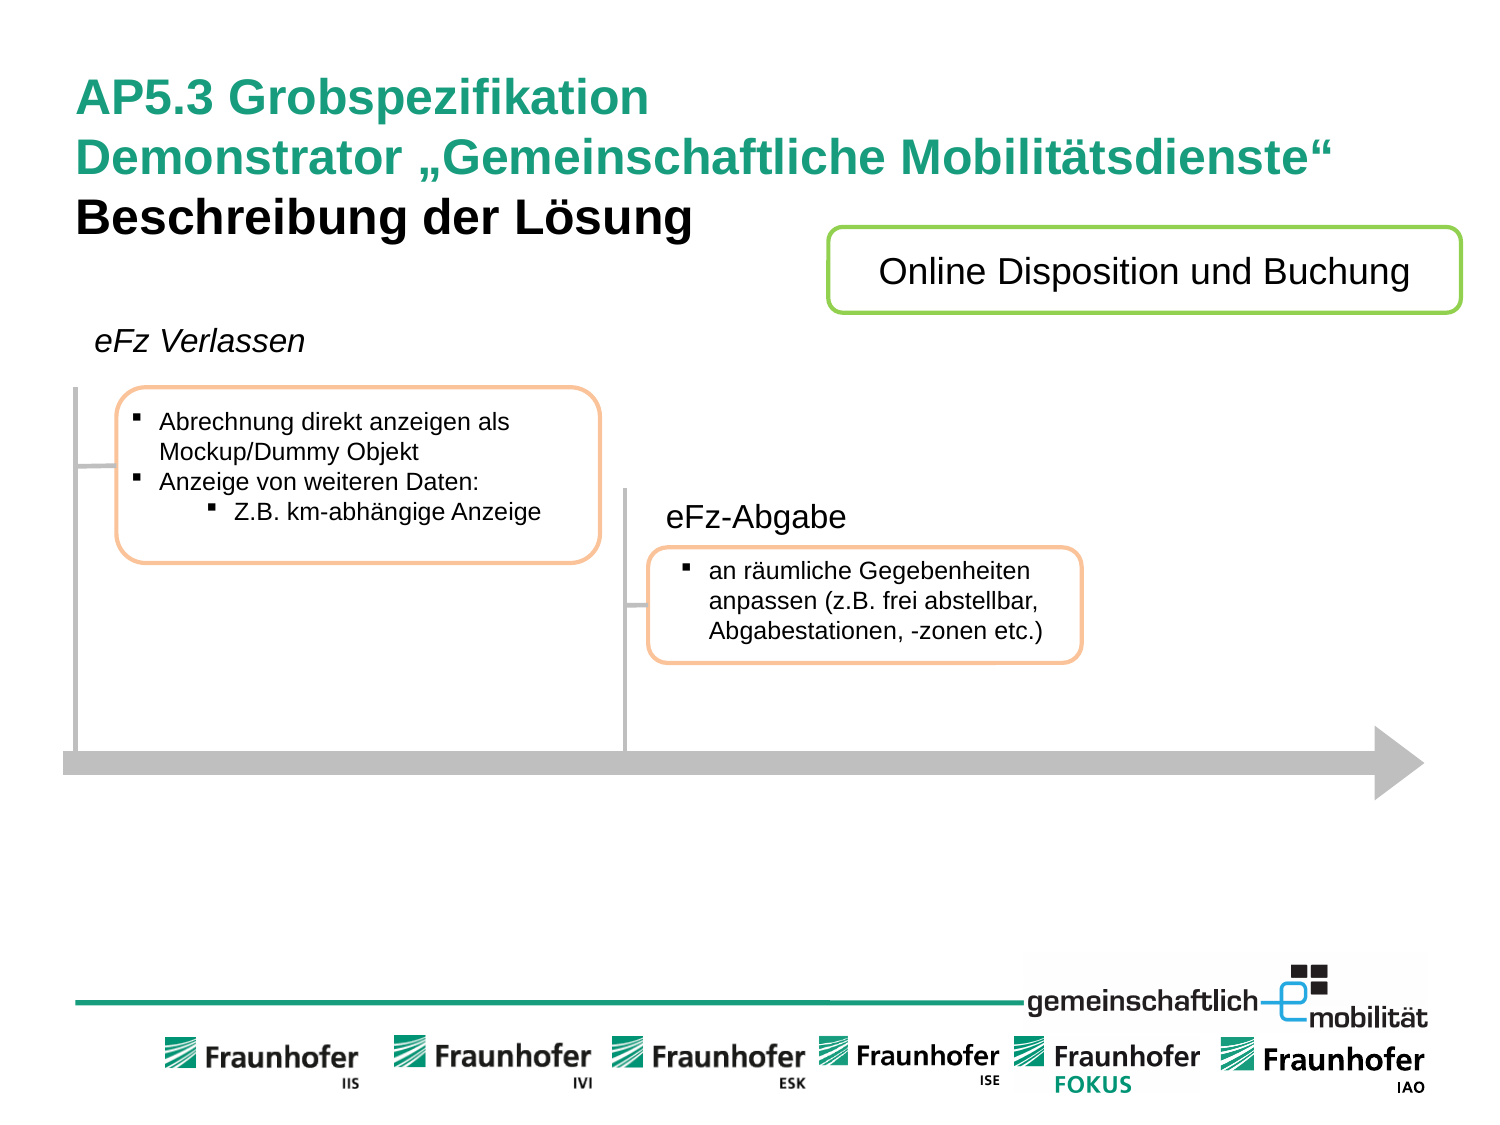

# AP5.3 Grobspezifikation Demonstrator „Gemeinschaftliche Mobilitätsdienste“ Beschreibung der Lösung
Online Disposition und Buchung
eFz Verlassen

Abrechnung direkt anzeigen als Mockup/Dummy Objekt
Anzeige von weiteren Daten:
Z.B. km-abhängige Anzeige
eFz-Abgabe

an räumliche Gegebenheiten anpassen (z.B. frei abstellbar, Abgabestationen, -zonen etc.)